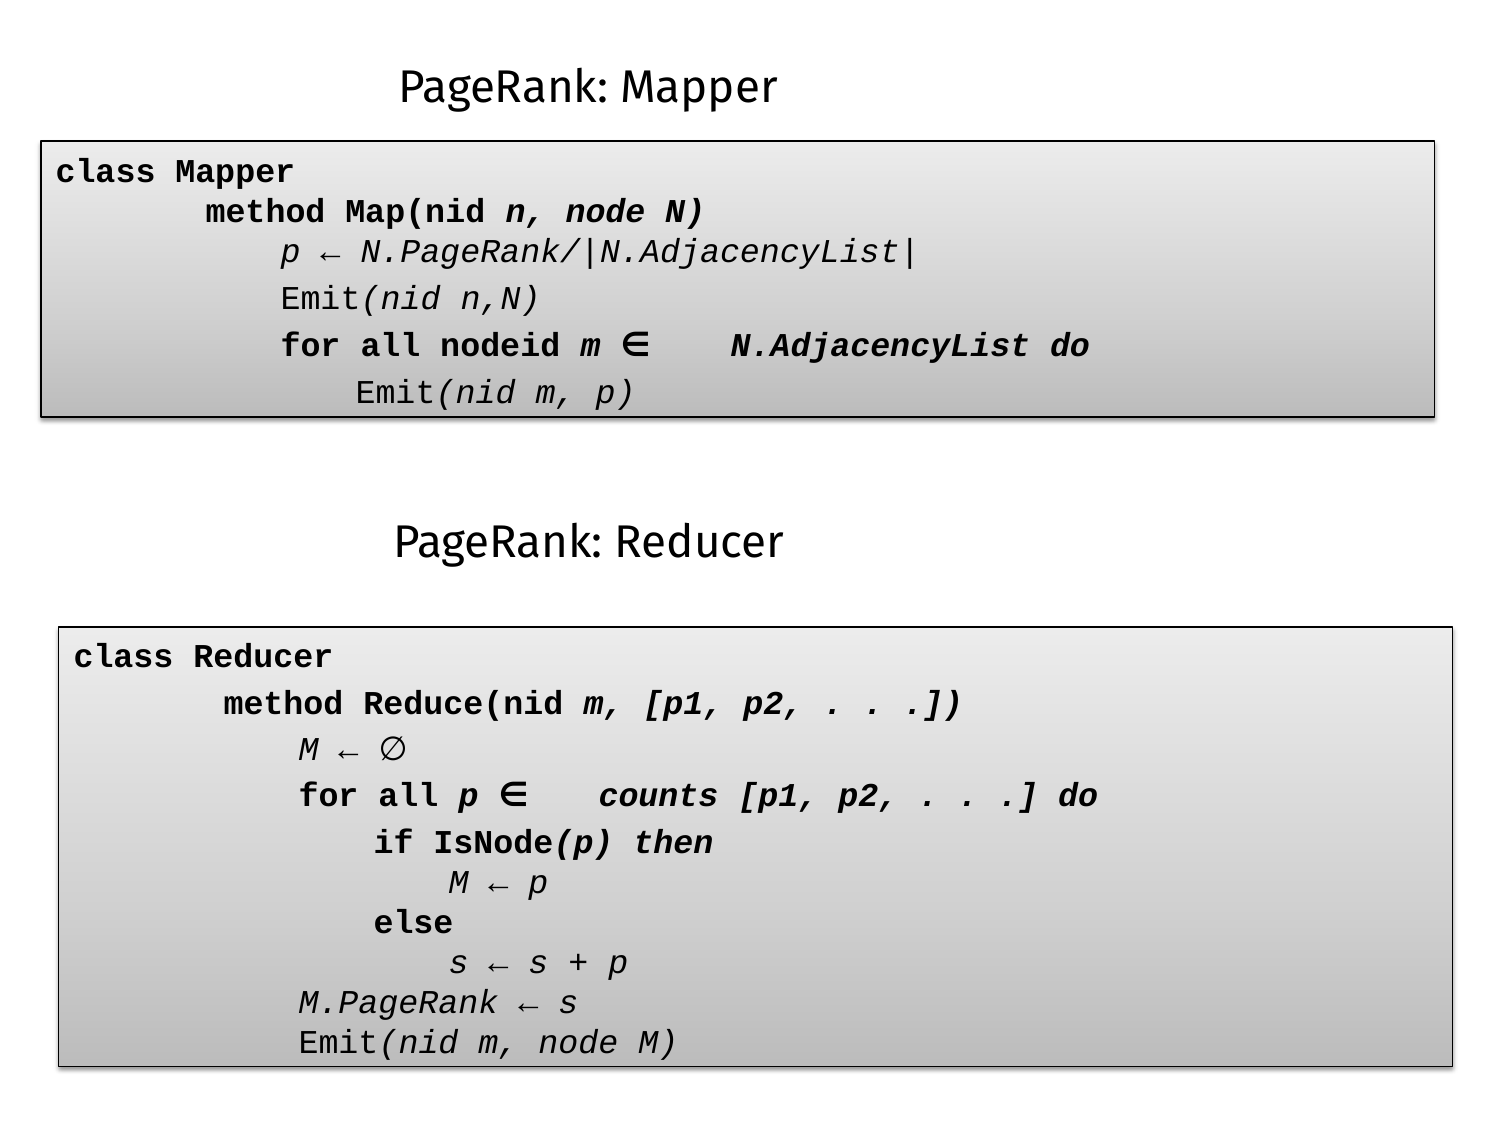

# PageRank: Mapper

class Mapper
method Map(nid n, node N)
p ← N.PageRank/|N.AdjacencyList|
Emit(nid n,N)
for all nodeid m ∈	N.AdjacencyList do
Emit(nid m, p)
PageRank: Reducer

class Reducer
method Reduce(nid m, [p1, p2, . . .])
M ← ∅
for all p ∈	counts [p1, p2, . . .] do
if IsNode(p) then
M ← p
else
s ← s + p
M.PageRank ← s
Emit(nid m, node M)